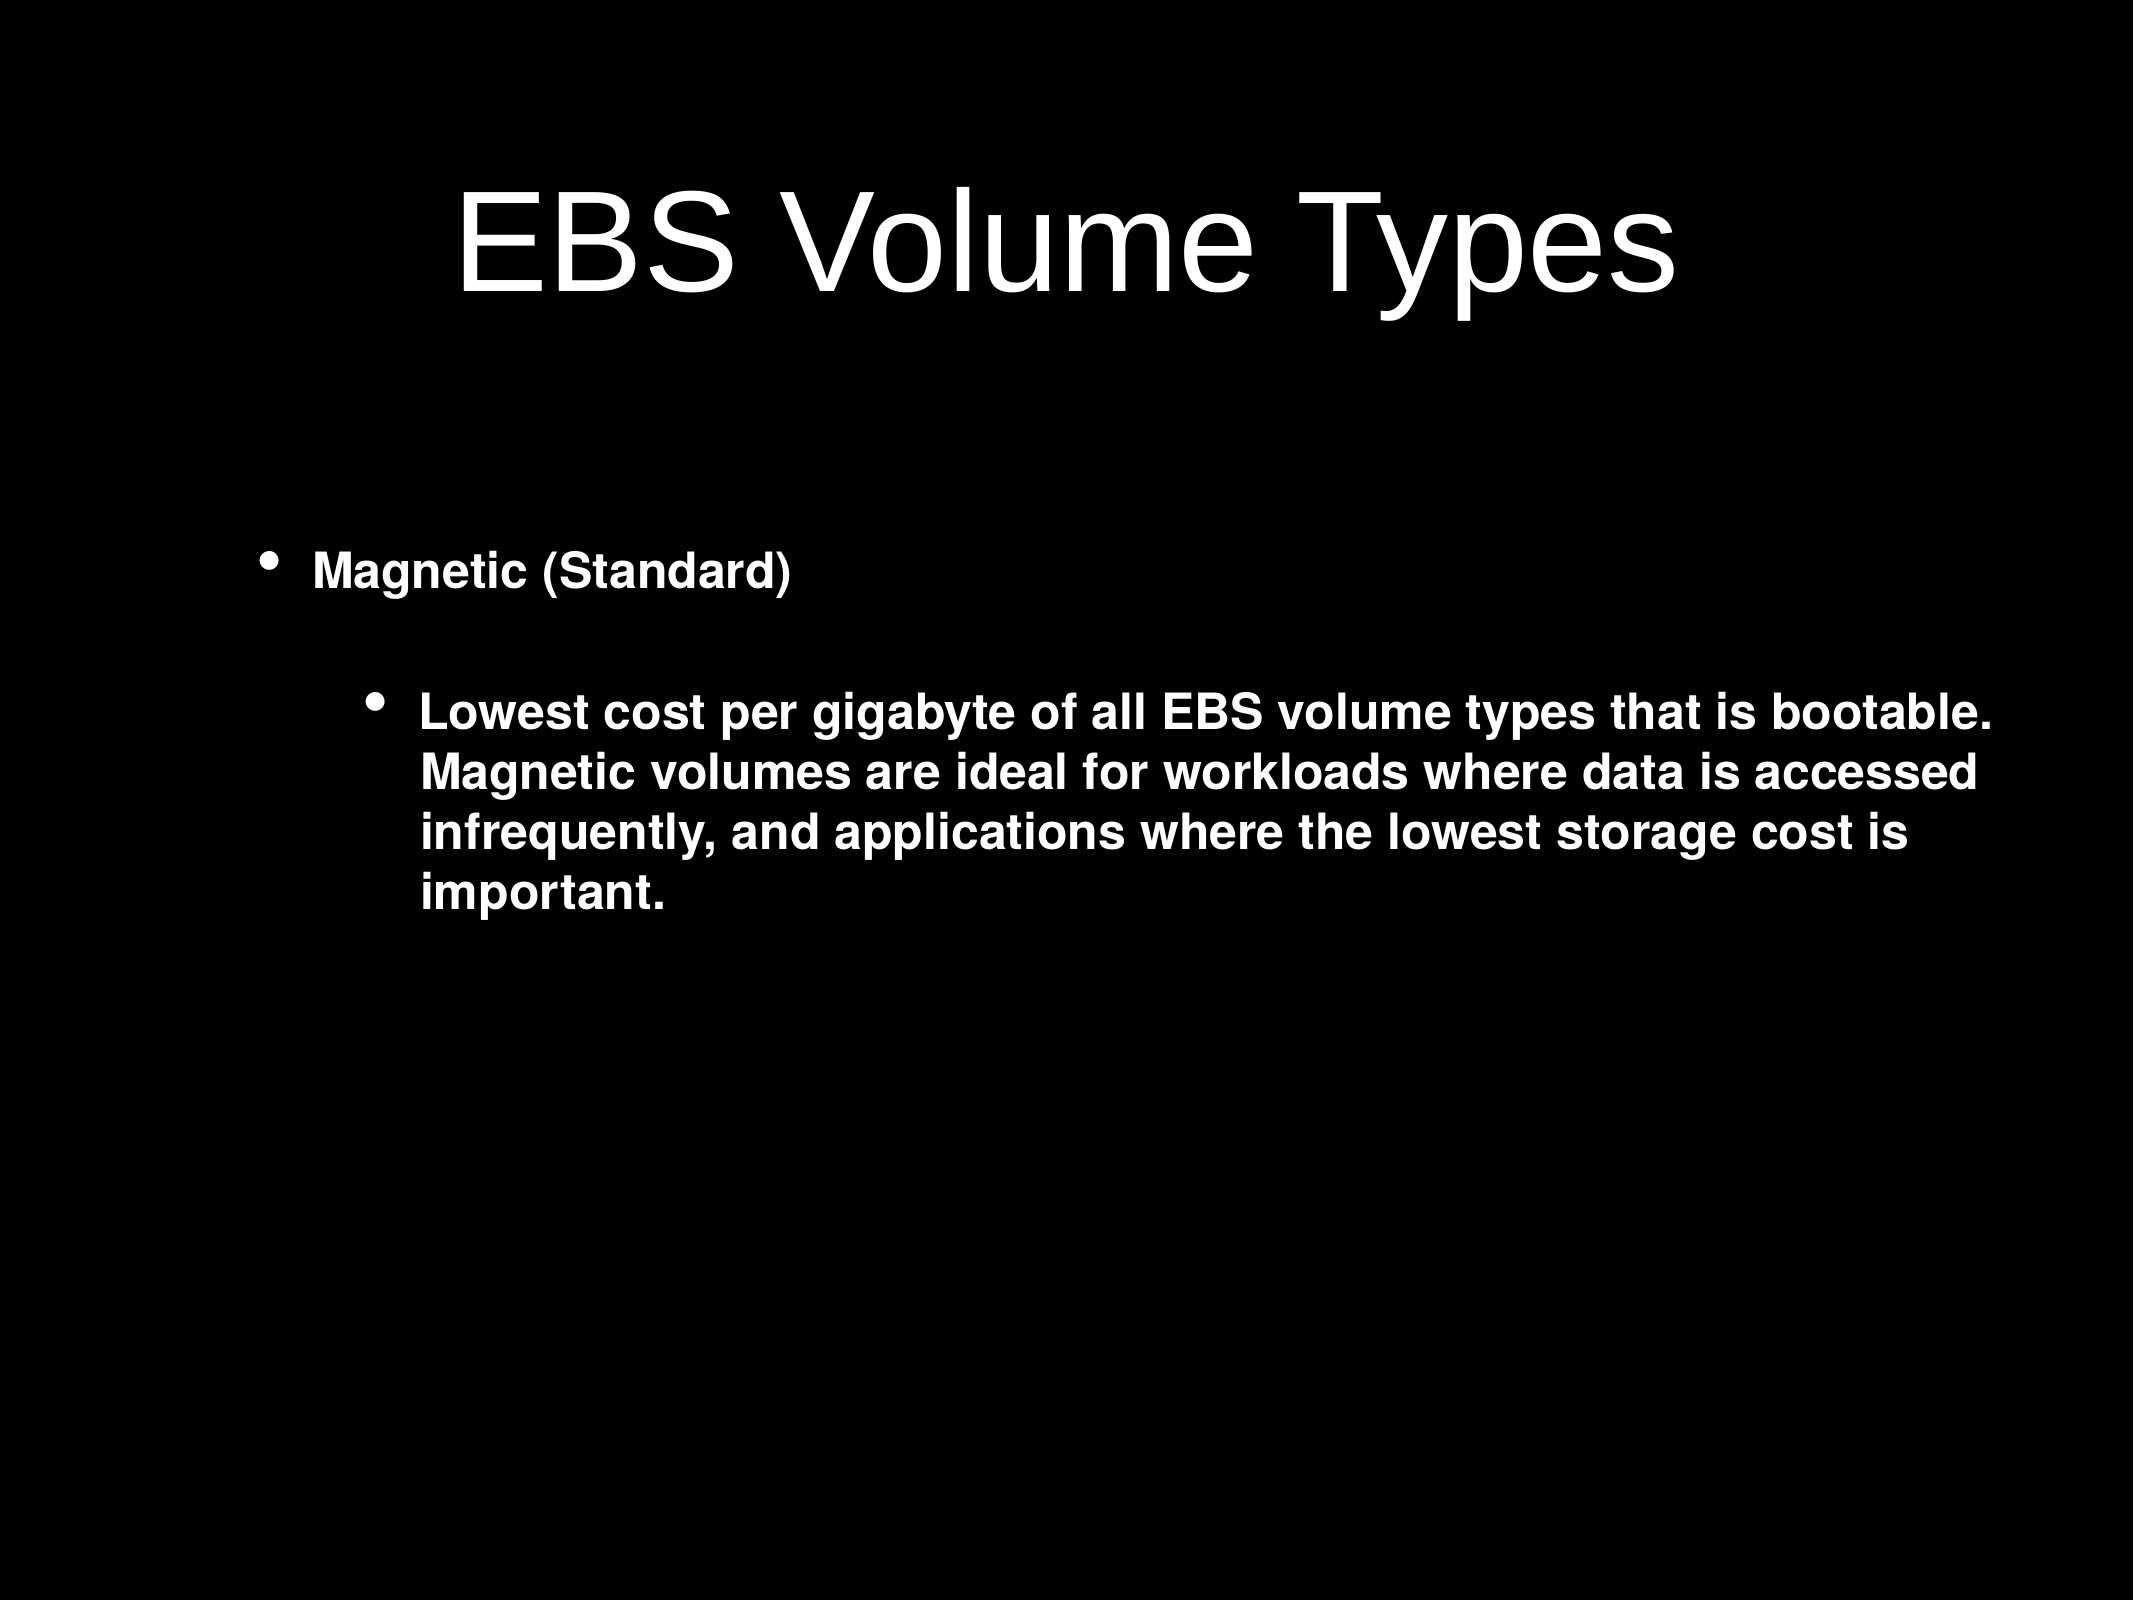

EBS Volume Types
Magnetic (Standard)
Lowest cost per gigabyte of all EBS volume types that is bootable.
    Magnetic volumes are ideal for workloads where data is accessed
    infrequently, and applications where the lowest storage cost is
    important.